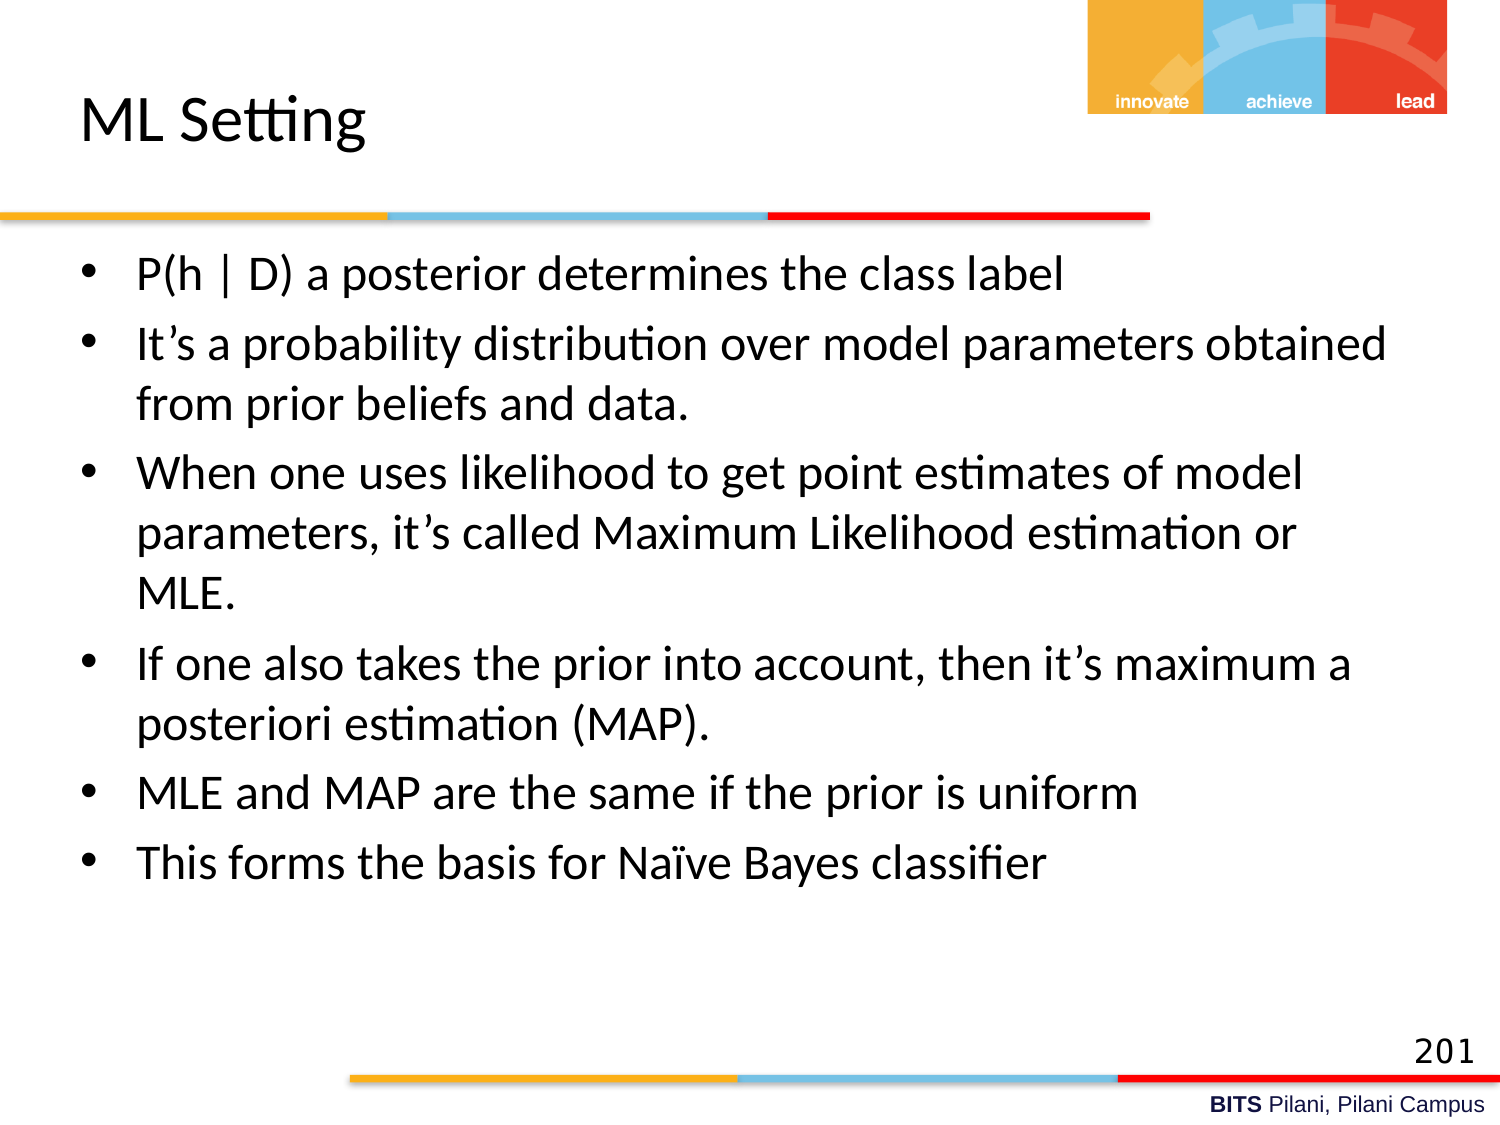

# ML Setting
P(h | D) a posterior determines the class label
It’s a probability distribution over model parameters obtained from prior beliefs and data.
When one uses likelihood to get point estimates of model parameters, it’s called Maximum Likelihood estimation or MLE.
If one also takes the prior into account, then it’s maximum a posteriori estimation (MAP).
MLE and MAP are the same if the prior is uniform
This forms the basis for Naïve Bayes classifier
201